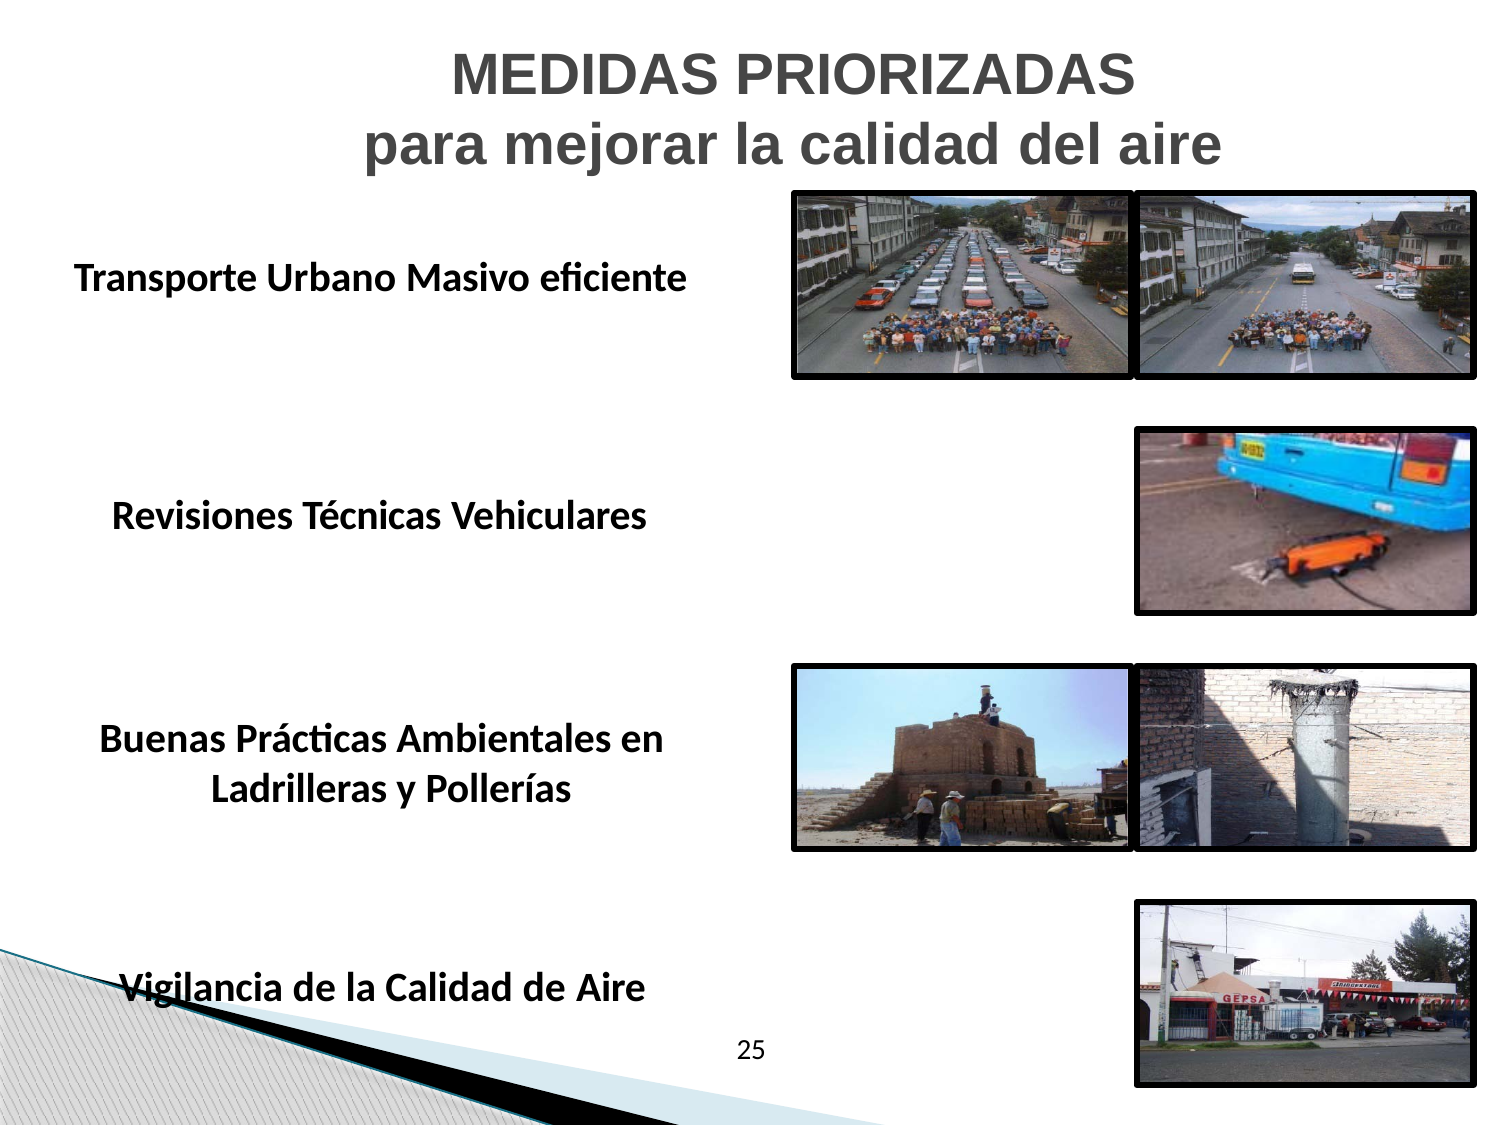

# MEDIDAS PRIORIZADAS
para mejorar la calidad del aire

Transporte Urbano Masivo eficiente

Revisiones Técnicas Vehiculares

Buenas Prácticas Ambientales en  Ladrilleras y Pollerías

Vigilancia de la Calidad de Aire
25